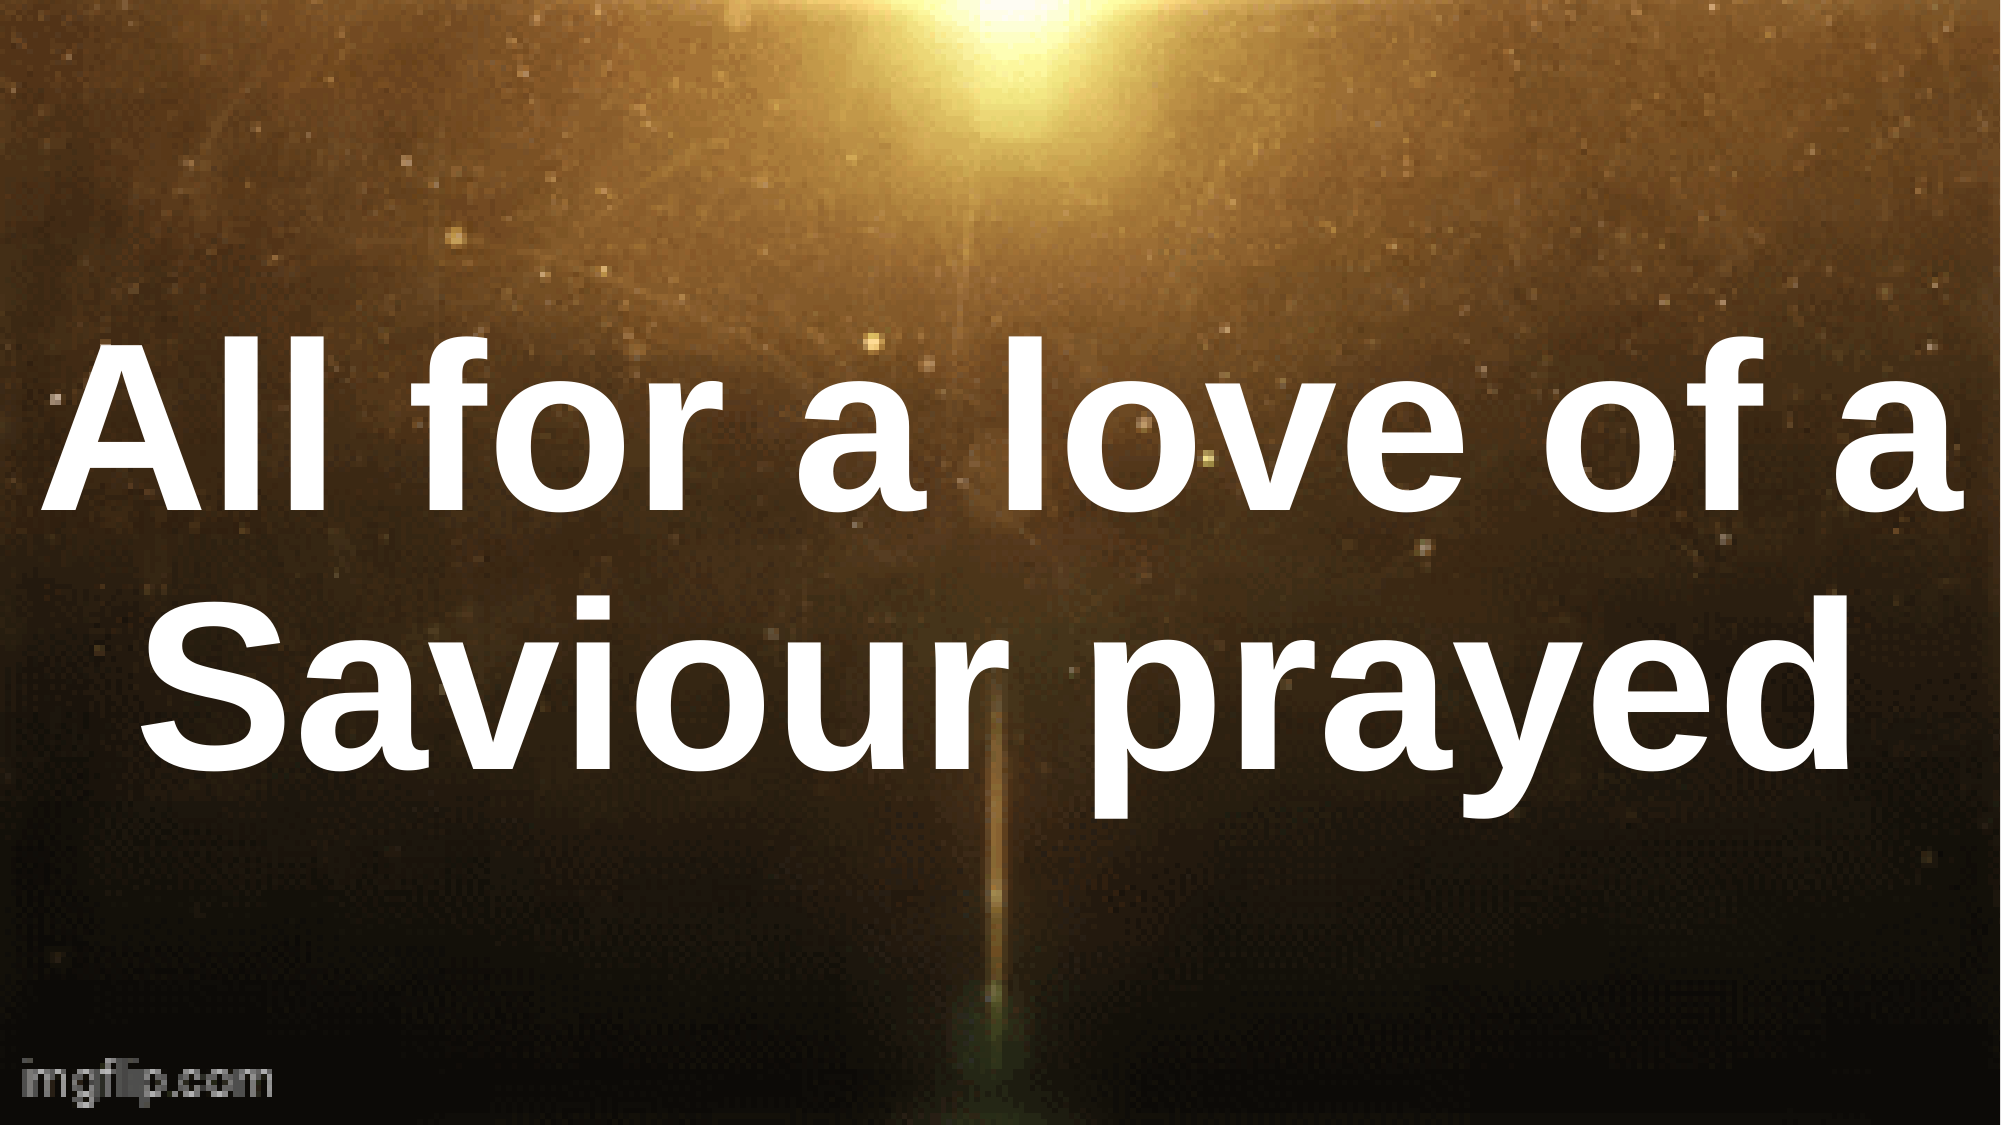

# All for a love of a Saviour prayed